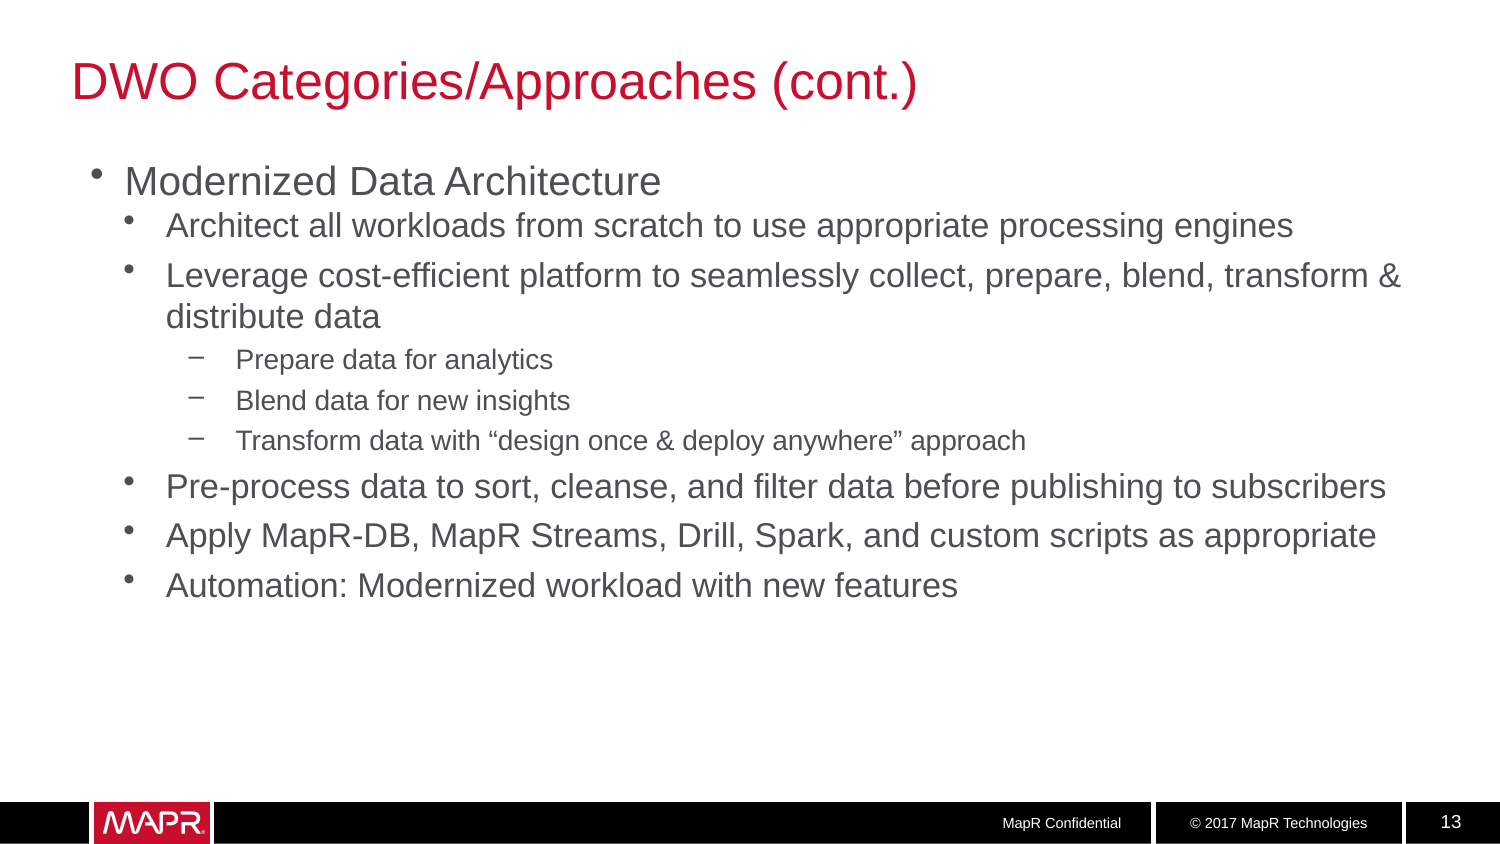

# DWO Categories/Approaches (cont.)
Modernized Data Architecture
Architect all workloads from scratch to use appropriate processing engines
Leverage cost-efficient platform to seamlessly collect, prepare, blend, transform & distribute data
Prepare data for analytics
Blend data for new insights
Transform data with “design once & deploy anywhere” approach
Pre-process data to sort, cleanse, and filter data before publishing to subscribers
Apply MapR-DB, MapR Streams, Drill, Spark, and custom scripts as appropriate
Automation: Modernized workload with new features